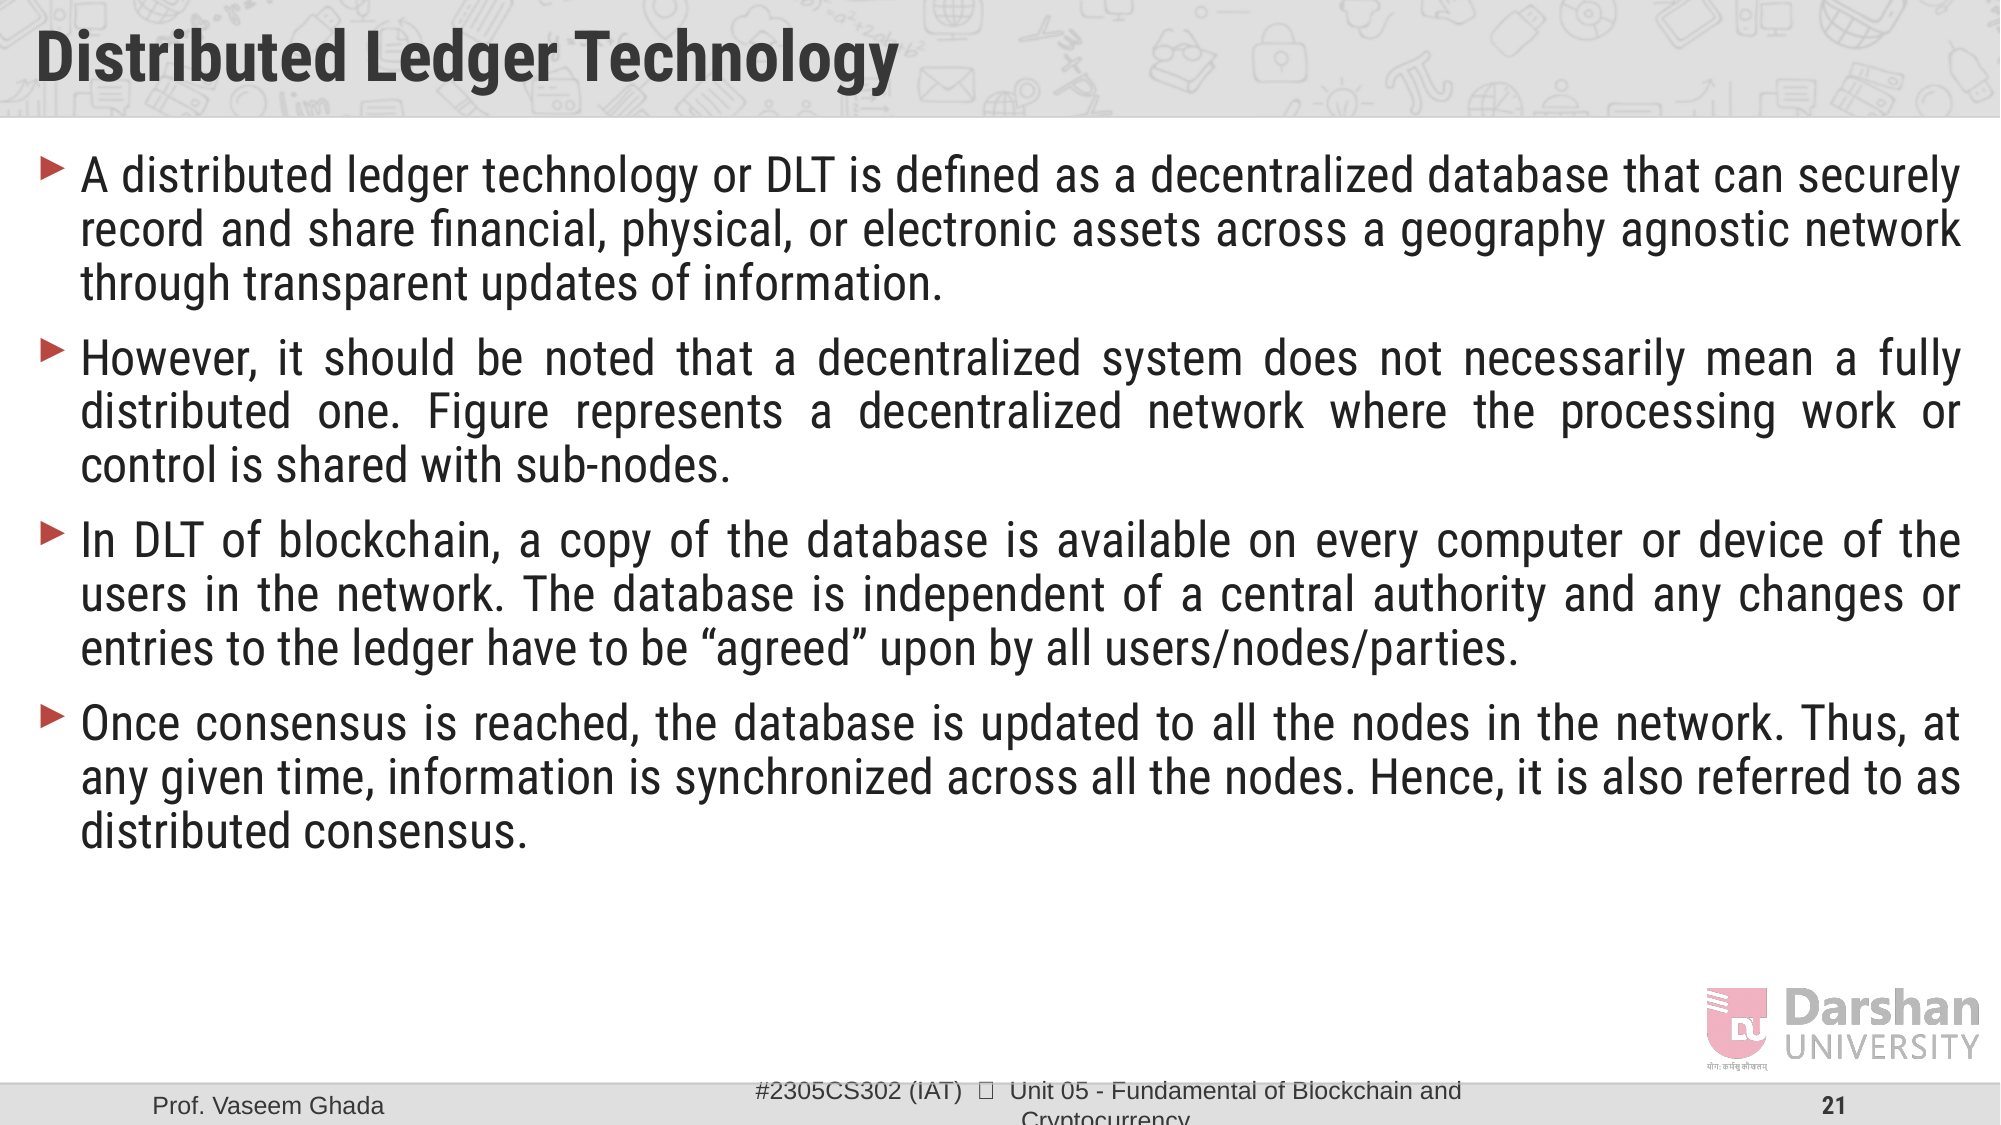

# Distributed Ledger Technology
A distributed ledger technology or DLT is defined as a decentralized database that can securely record and share financial, physical, or electronic assets across a geography agnostic network through transparent updates of information.
However, it should be noted that a decentralized system does not necessarily mean a fully distributed one. Figure represents a decentralized network where the processing work or control is shared with sub-nodes.
In DLT of blockchain, a copy of the database is available on every computer or device of the users in the network. The database is independent of a central authority and any changes or entries to the ledger have to be “agreed” upon by all users/nodes/parties.
Once consensus is reached, the database is updated to all the nodes in the network. Thus, at any given time, information is synchronized across all the nodes. Hence, it is also referred to as distributed consensus.